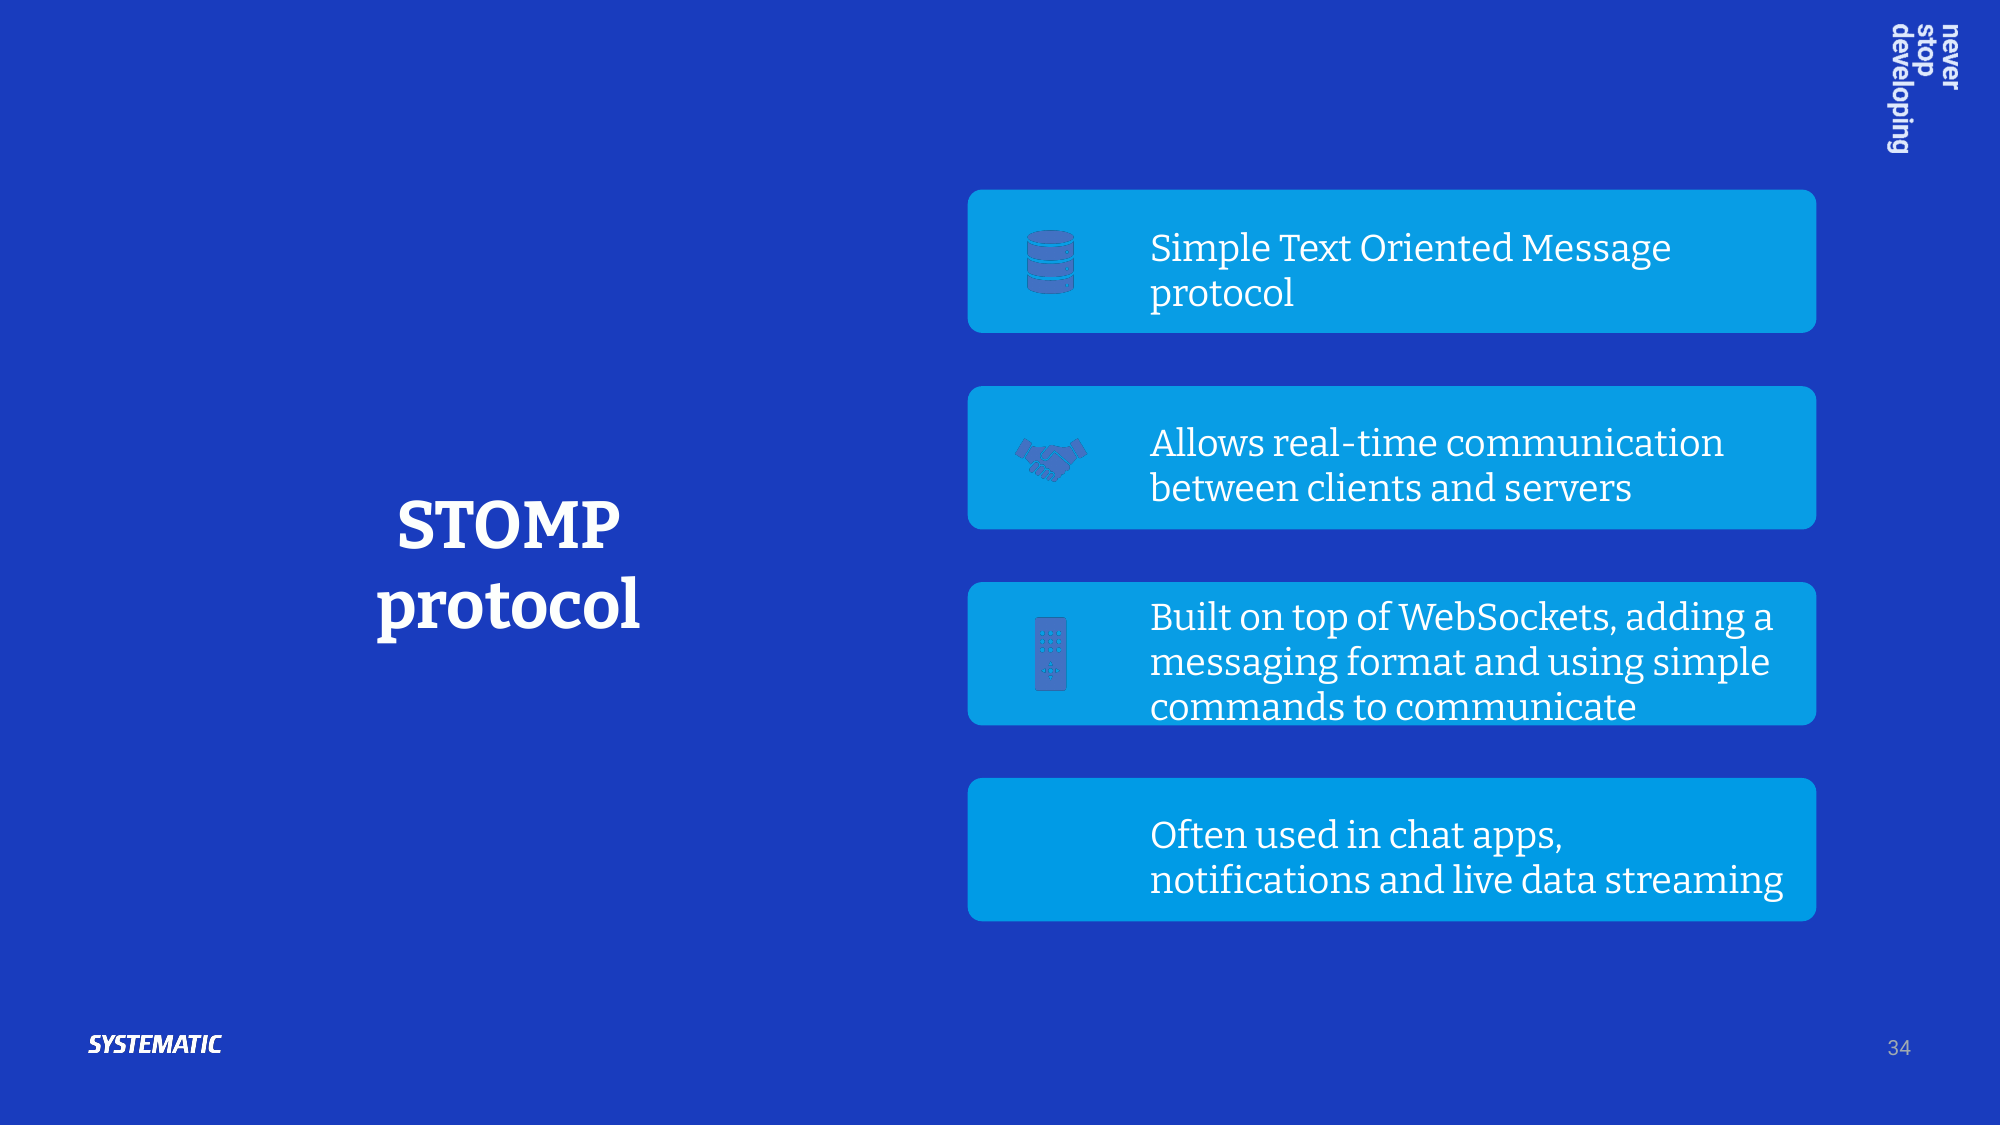

Simple Text Oriented Message protocol
Allows real-time communication between clients and servers
Built on top of WebSockets, adding a messaging format and using simple commands to communicate
Often used in chat apps, notifications and live data streaming
STOMP protocol
CAREER TALKS – SYSTEMATIC WORKSHOP
34